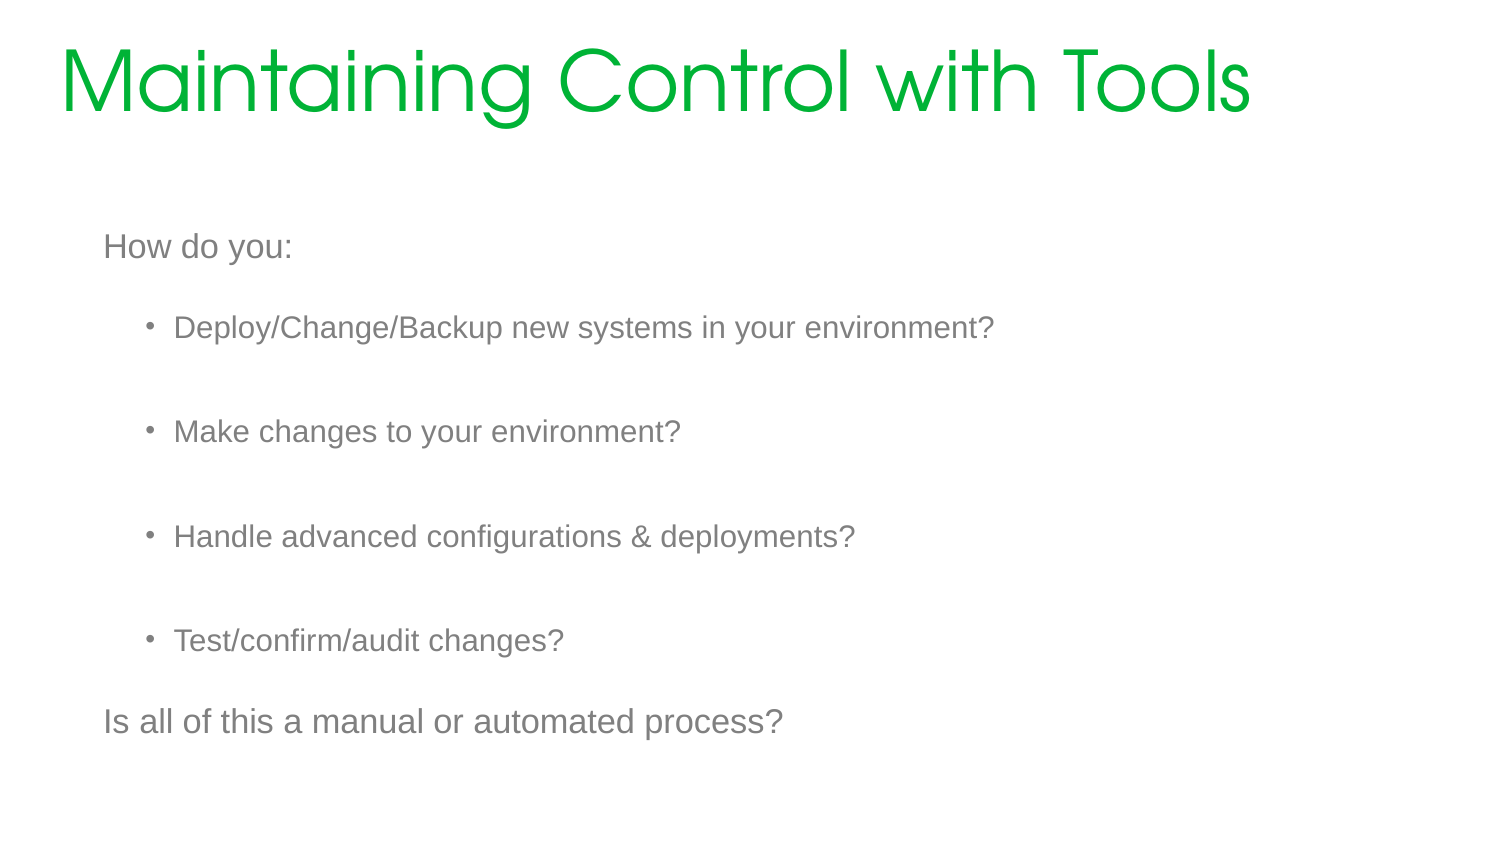

# Maintaining Control with Tools
How do you:

Deploy/Change/Backup new systems in your environment?

Make changes to your environment?

Handle advanced configurations & deployments?

Test/confirm/audit changes?

Is all of this a manual or automated process?